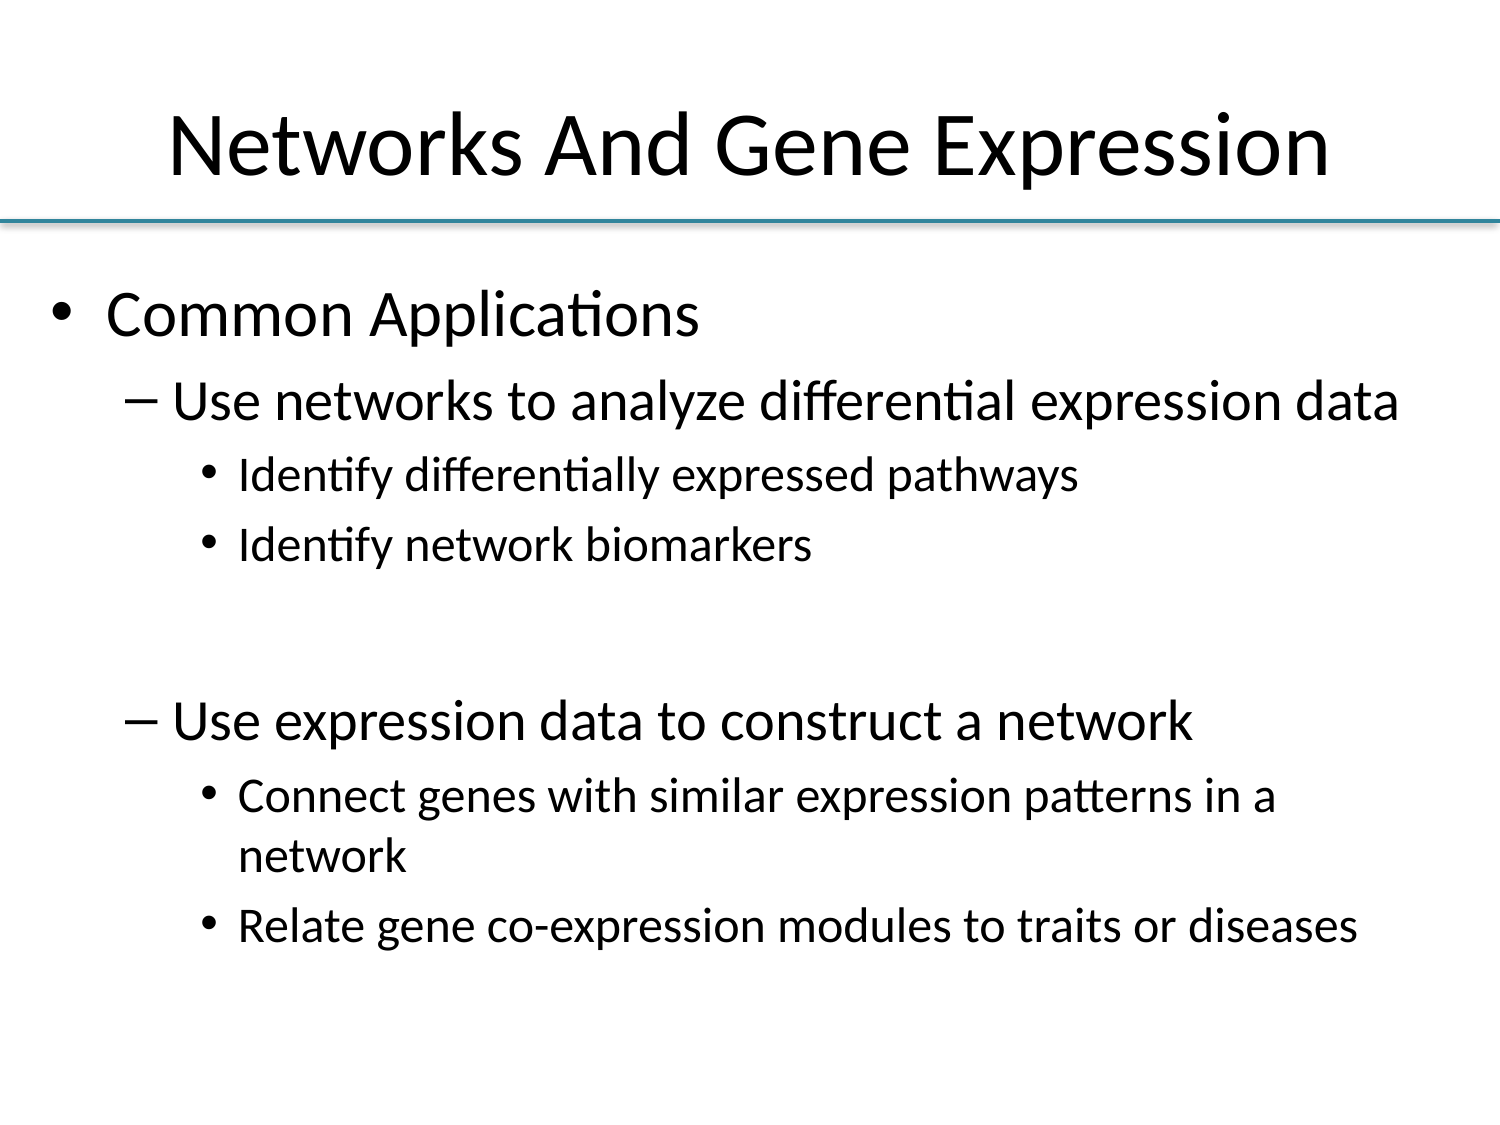

# Networks And Gene Expression
Common Applications
Use networks to analyze differential expression data
Identify differentially expressed pathways
Identify network biomarkers

Use expression data to construct a network
Connect genes with similar expression patterns in a network
Relate gene co-expression modules to traits or diseases